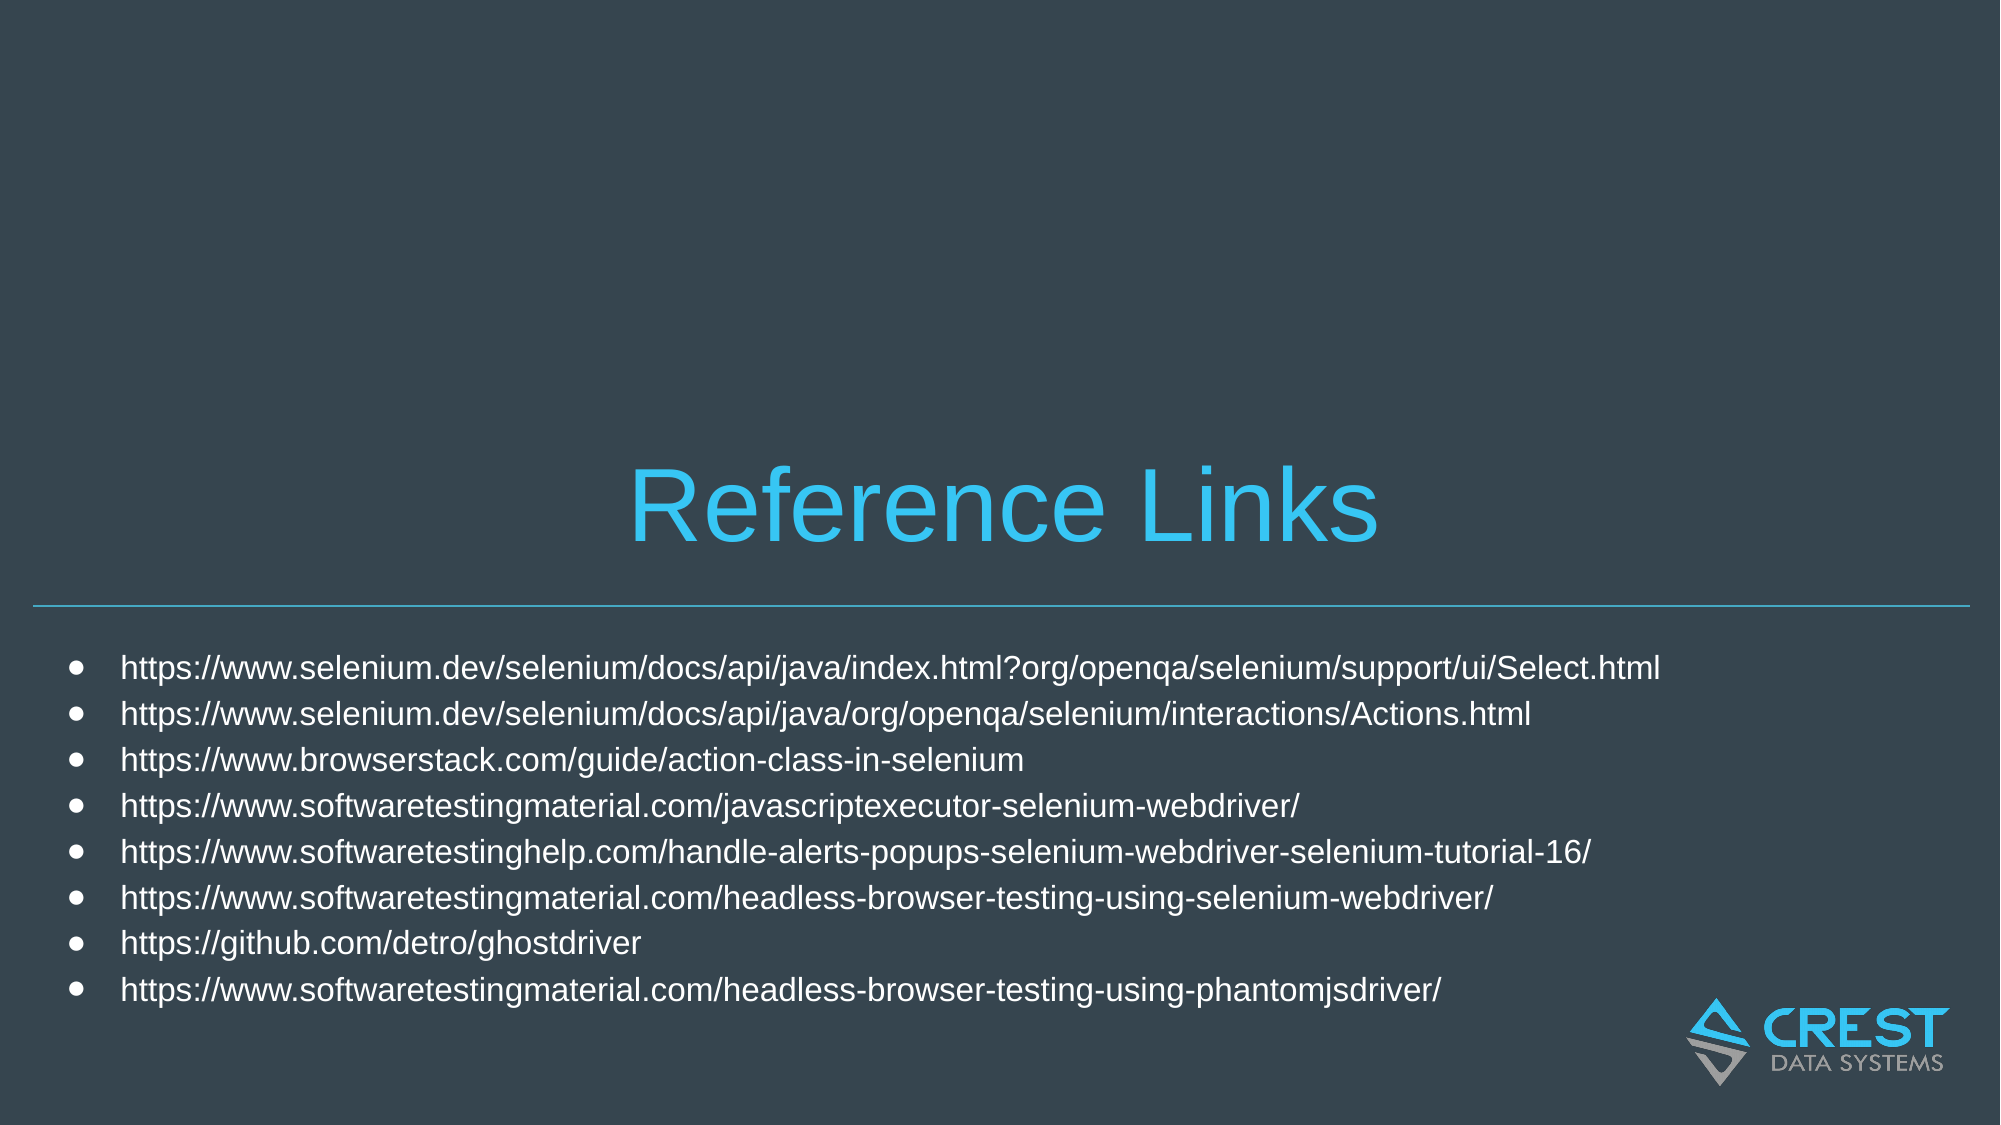

# Reference Links
https://www.selenium.dev/selenium/docs/api/java/index.html?org/openqa/selenium/support/ui/Select.html
https://www.selenium.dev/selenium/docs/api/java/org/openqa/selenium/interactions/Actions.html
https://www.browserstack.com/guide/action-class-in-selenium
https://www.softwaretestingmaterial.com/javascriptexecutor-selenium-webdriver/
https://www.softwaretestinghelp.com/handle-alerts-popups-selenium-webdriver-selenium-tutorial-16/
https://www.softwaretestingmaterial.com/headless-browser-testing-using-selenium-webdriver/
https://github.com/detro/ghostdriver
https://www.softwaretestingmaterial.com/headless-browser-testing-using-phantomjsdriver/